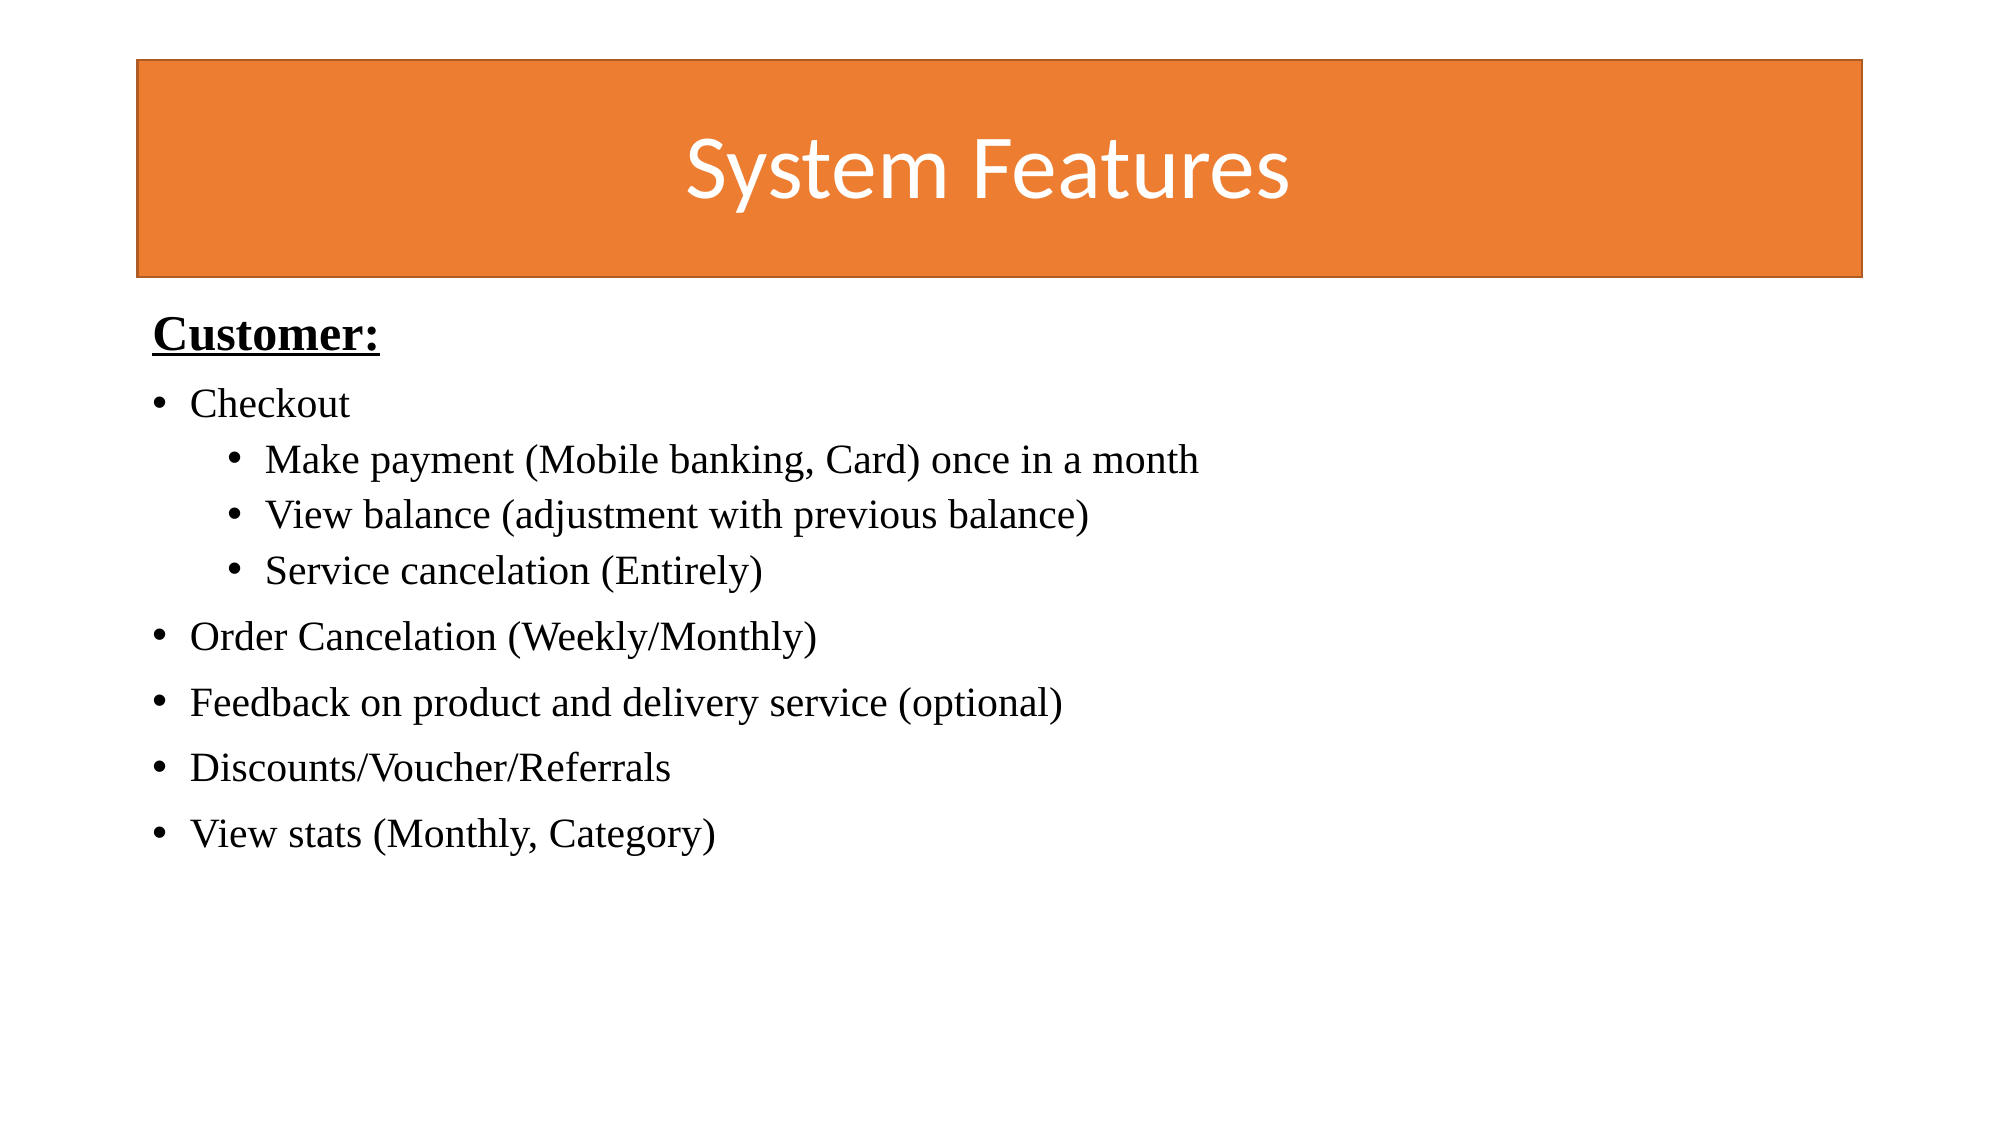

# System Features
Customer:
Checkout
Make payment (Mobile banking, Card) once in a month
View balance (adjustment with previous balance)
Service cancelation (Entirely)
Order Cancelation (Weekly/Monthly)
Feedback on product and delivery service (optional)
Discounts/Voucher/Referrals
View stats (Monthly, Category)